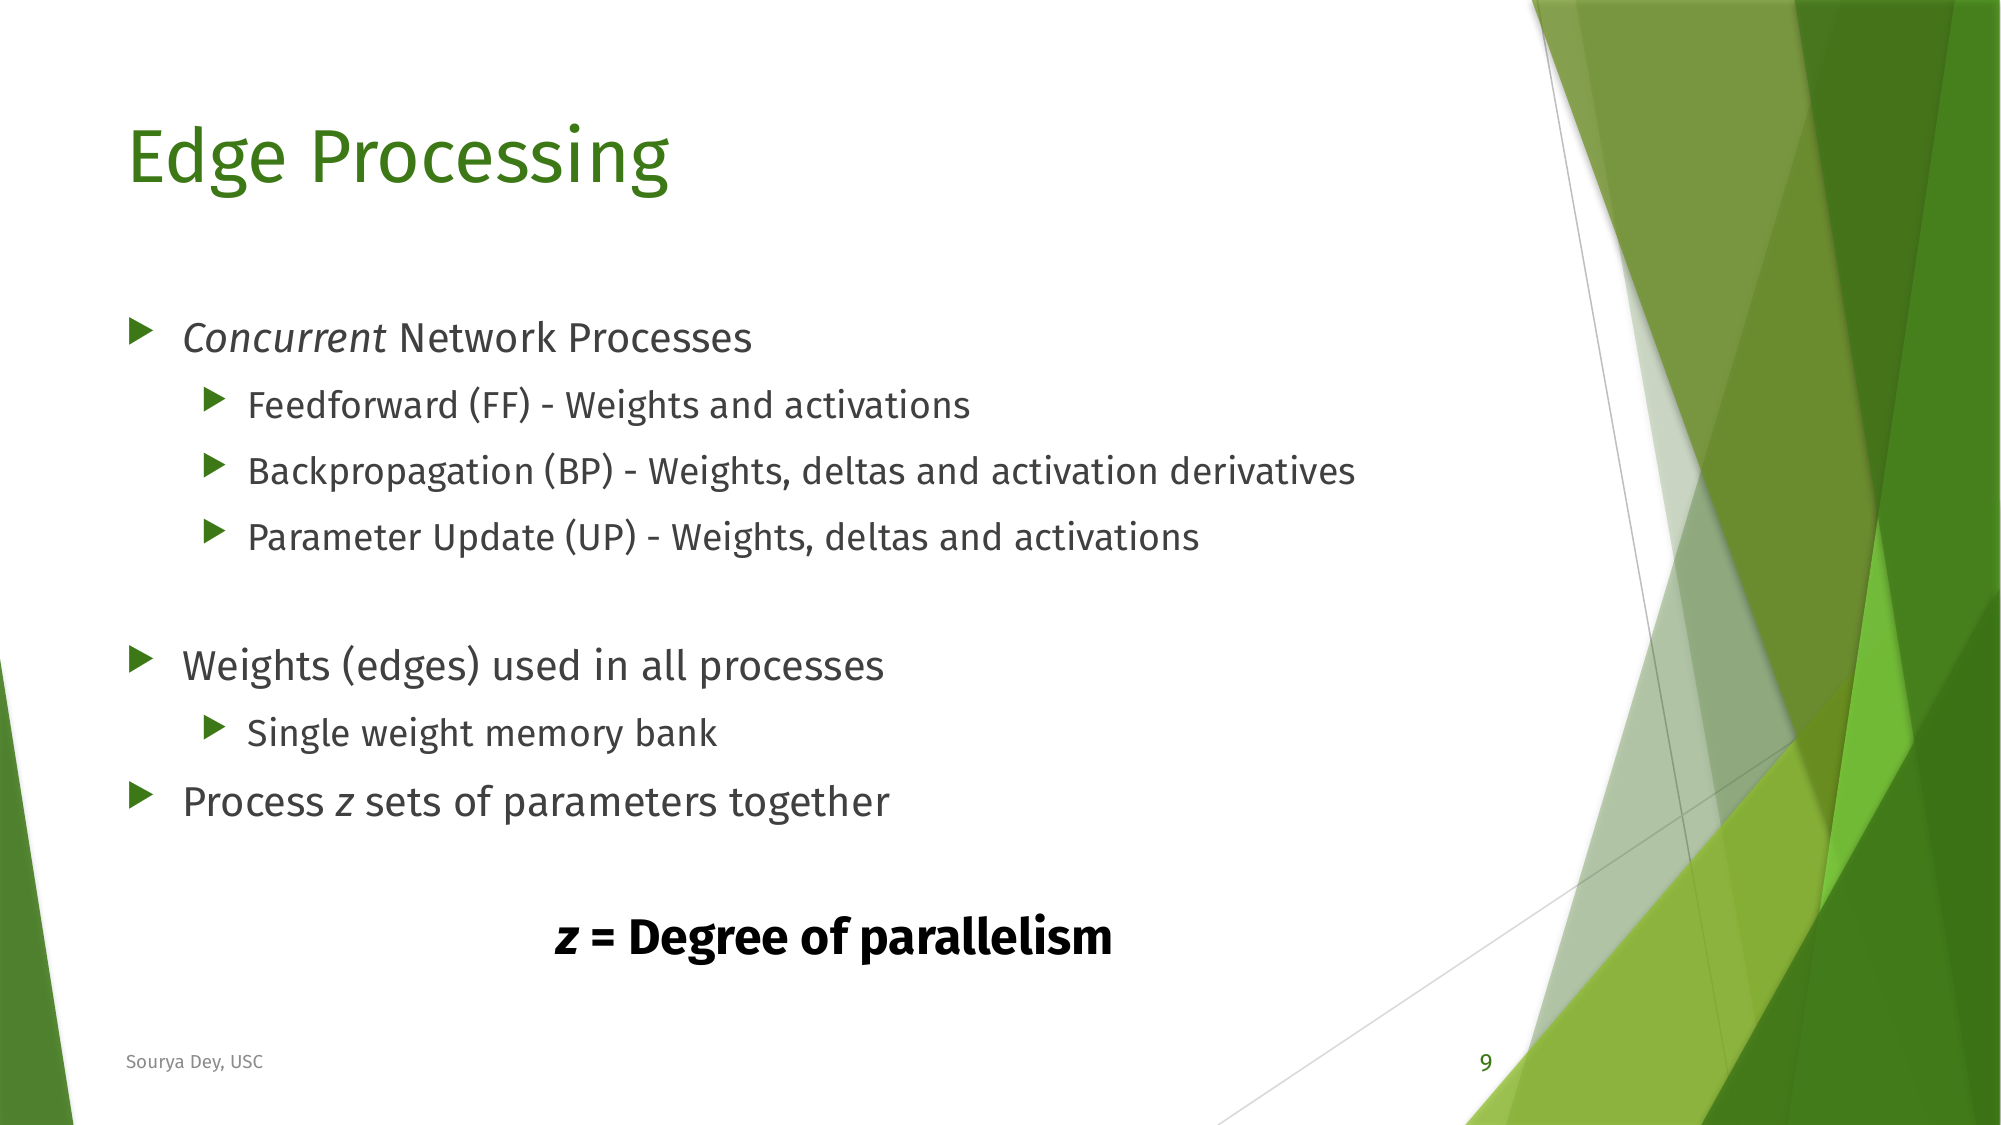

# Edge Processing
Concurrent Network Processes
Feedforward (FF) - Weights and activations
Backpropagation (BP) - Weights, deltas and activation derivatives
Parameter Update (UP) - Weights, deltas and activations

Weights (edges) used in all processes
Single weight memory bank
Process z sets of parameters together
z = Degree of parallelism
Sourya Dey, USC
9